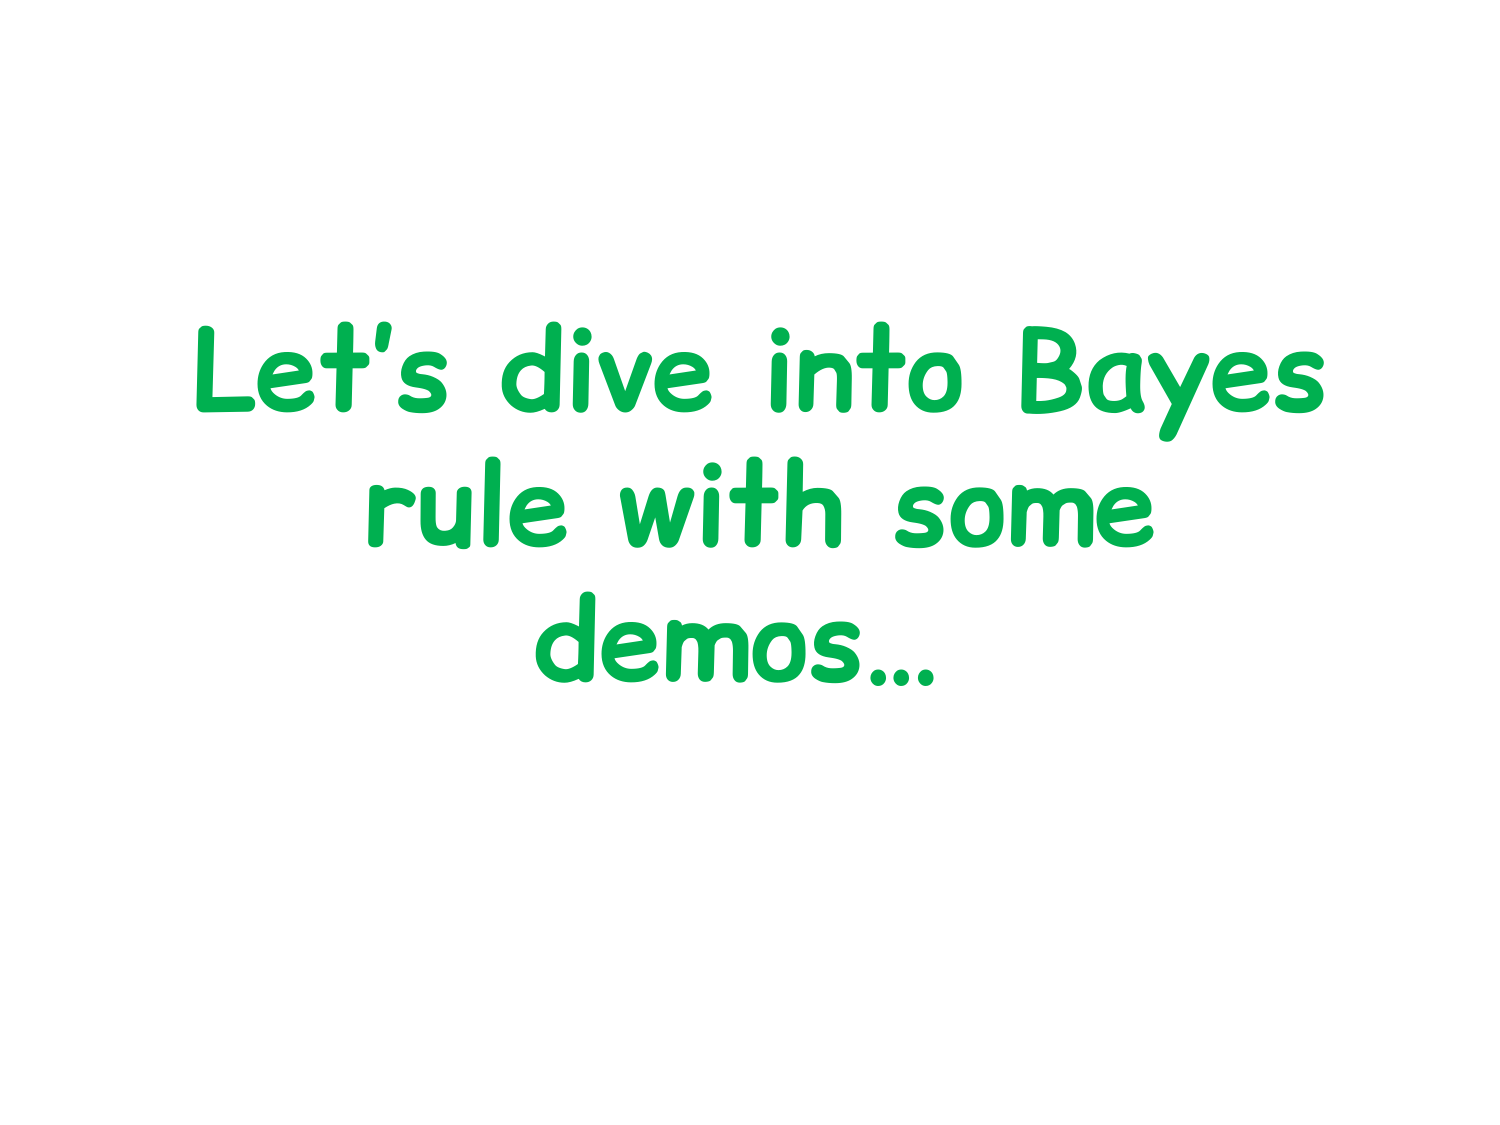

Let’s dive into Bayes rule with some demos…